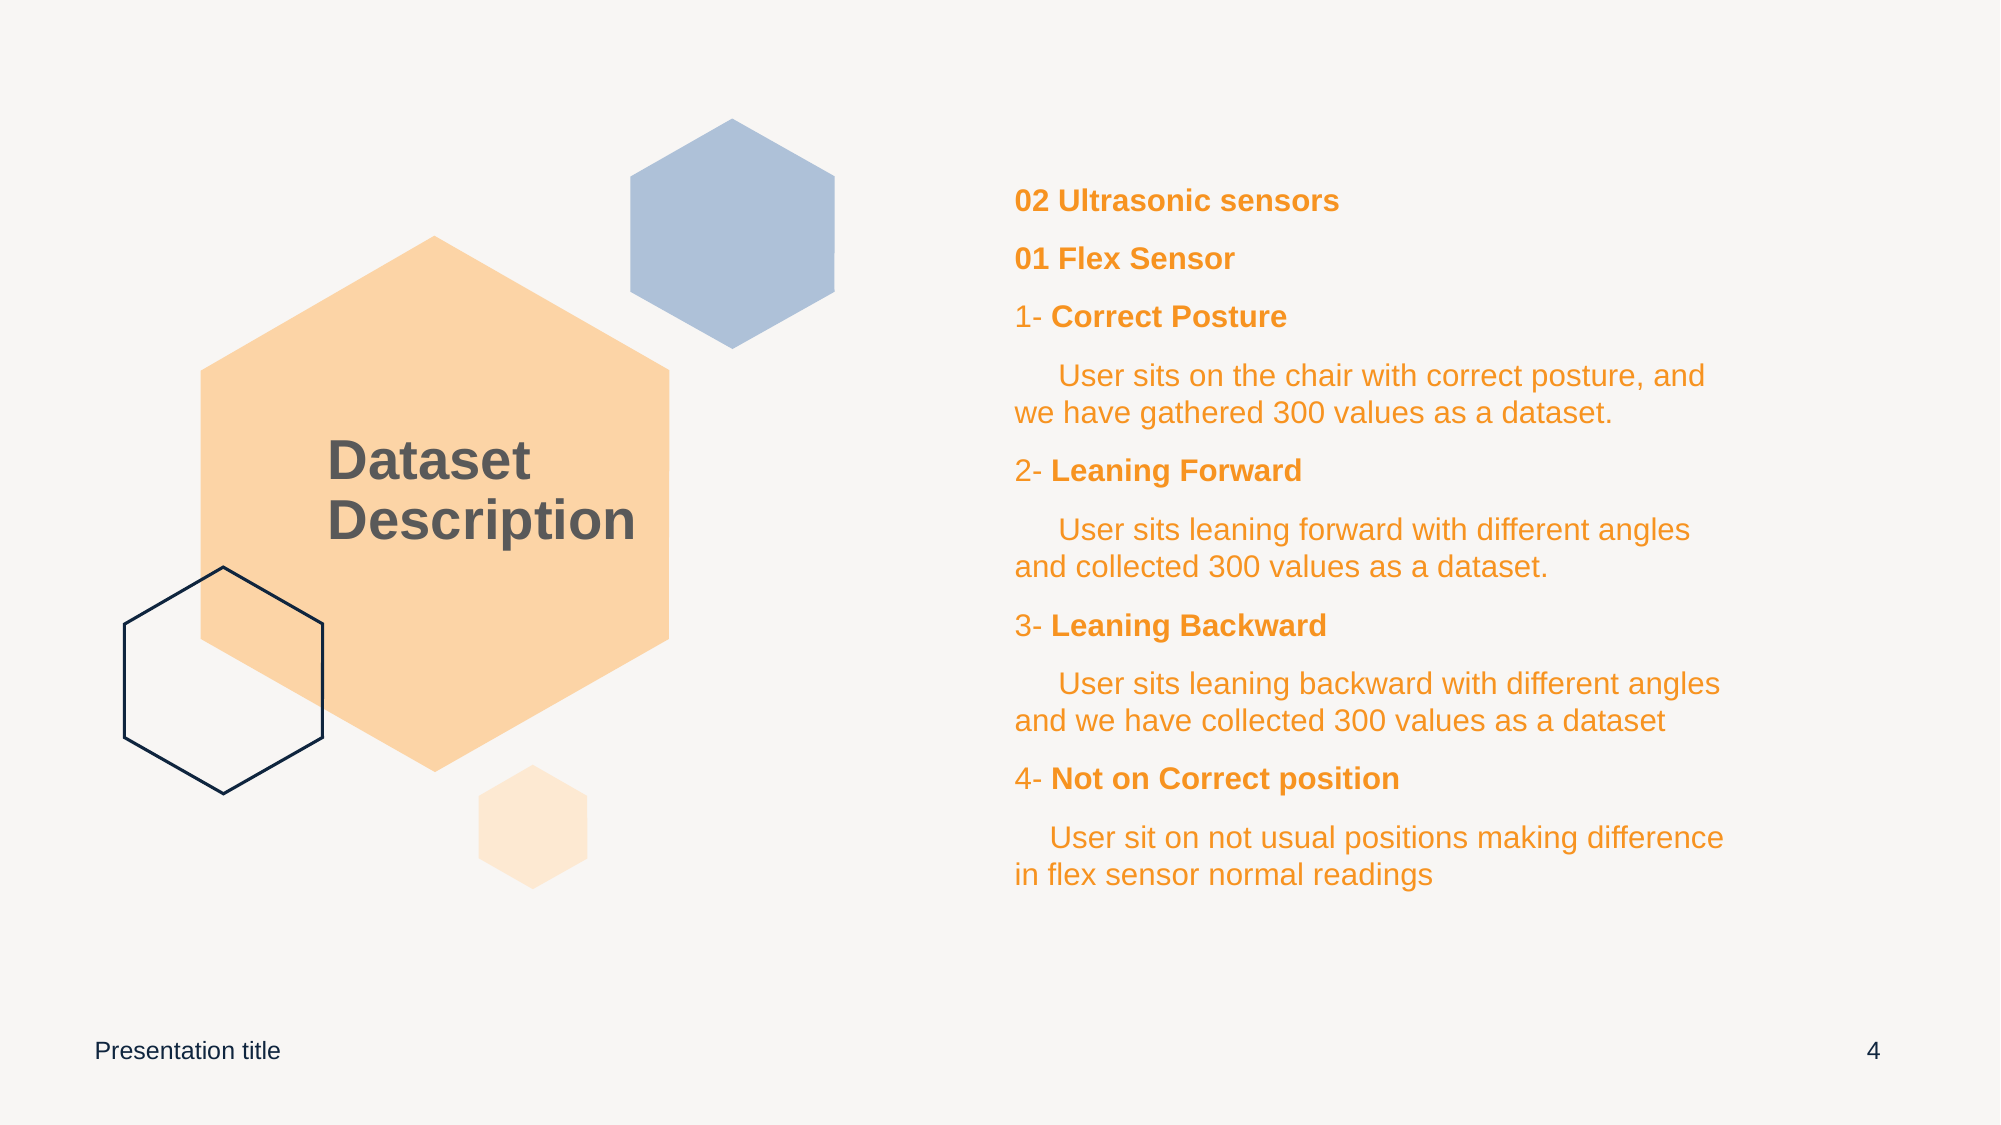

02 Ultrasonic sensors
01 Flex Sensor
1- Correct Posture
     User sits on the chair with correct posture, and we have gathered 300 values as a dataset.
2- Leaning Forward
     User sits leaning forward with different angles and collected 300 values as a dataset.
3- Leaning Backward
     User sits leaning backward with different angles and we have collected 300 values as a dataset
4- Not on Correct position
    User sit on not usual positions making difference in flex sensor normal readings
# Dataset Description
Presentation title
4